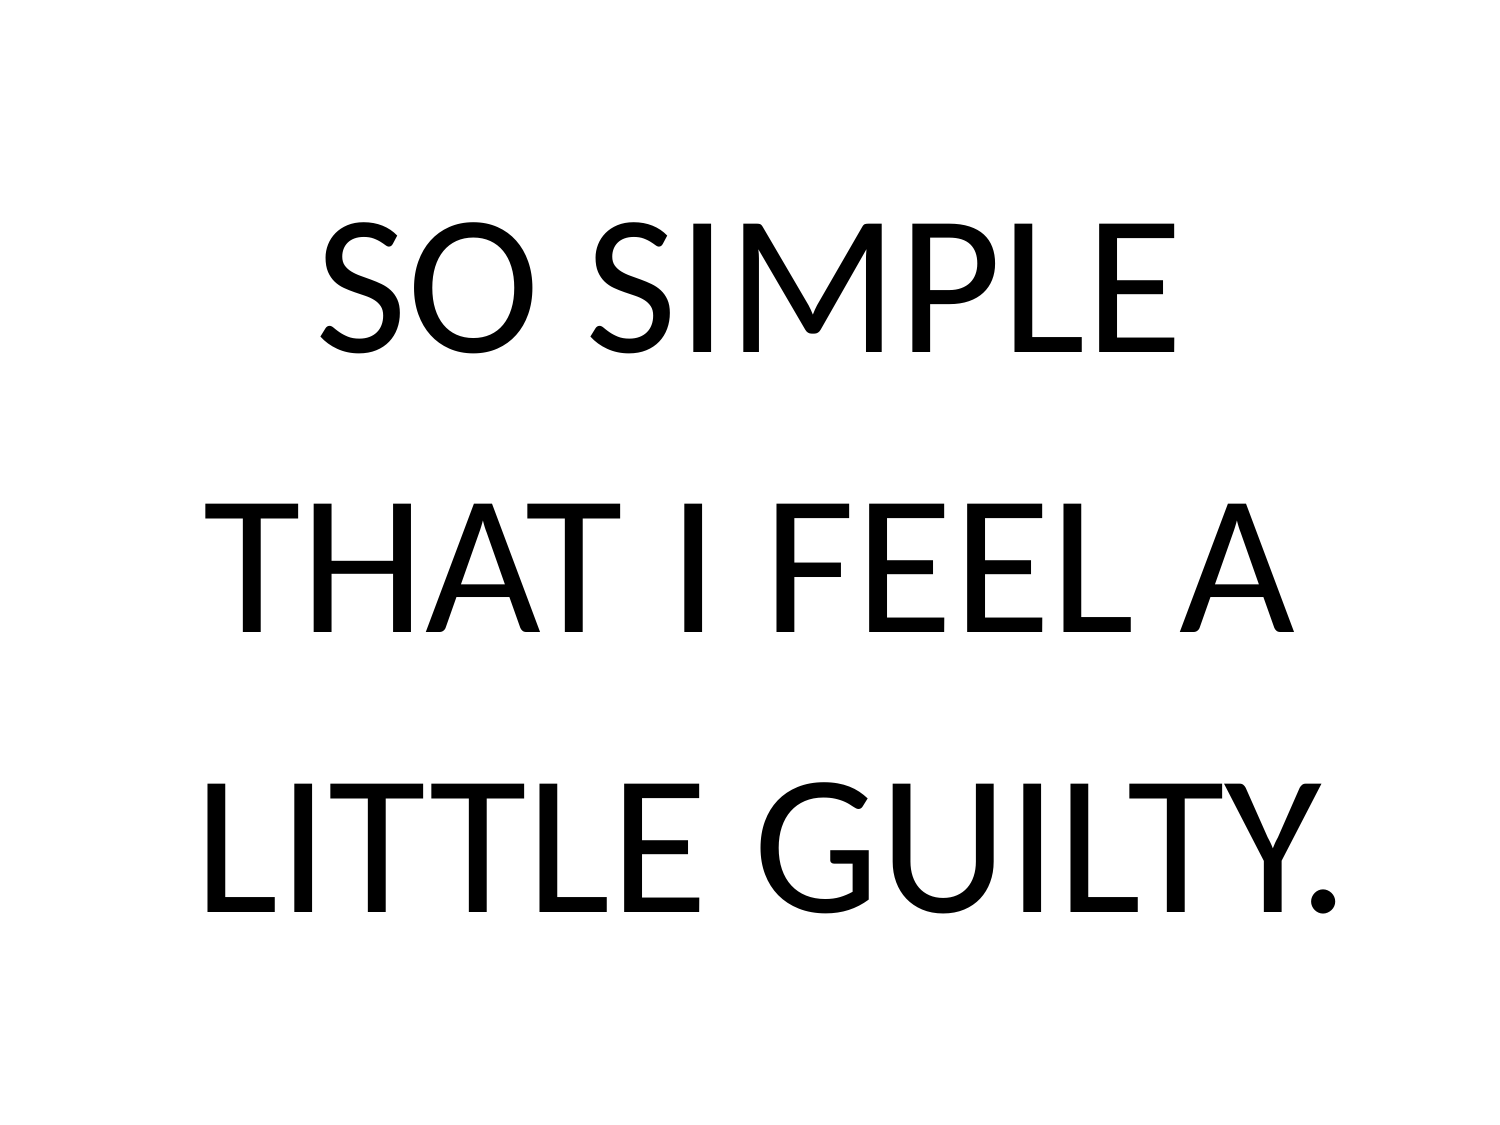

SO SIMPLE
THAT I FEEL A
 LITTLE GUILTY.